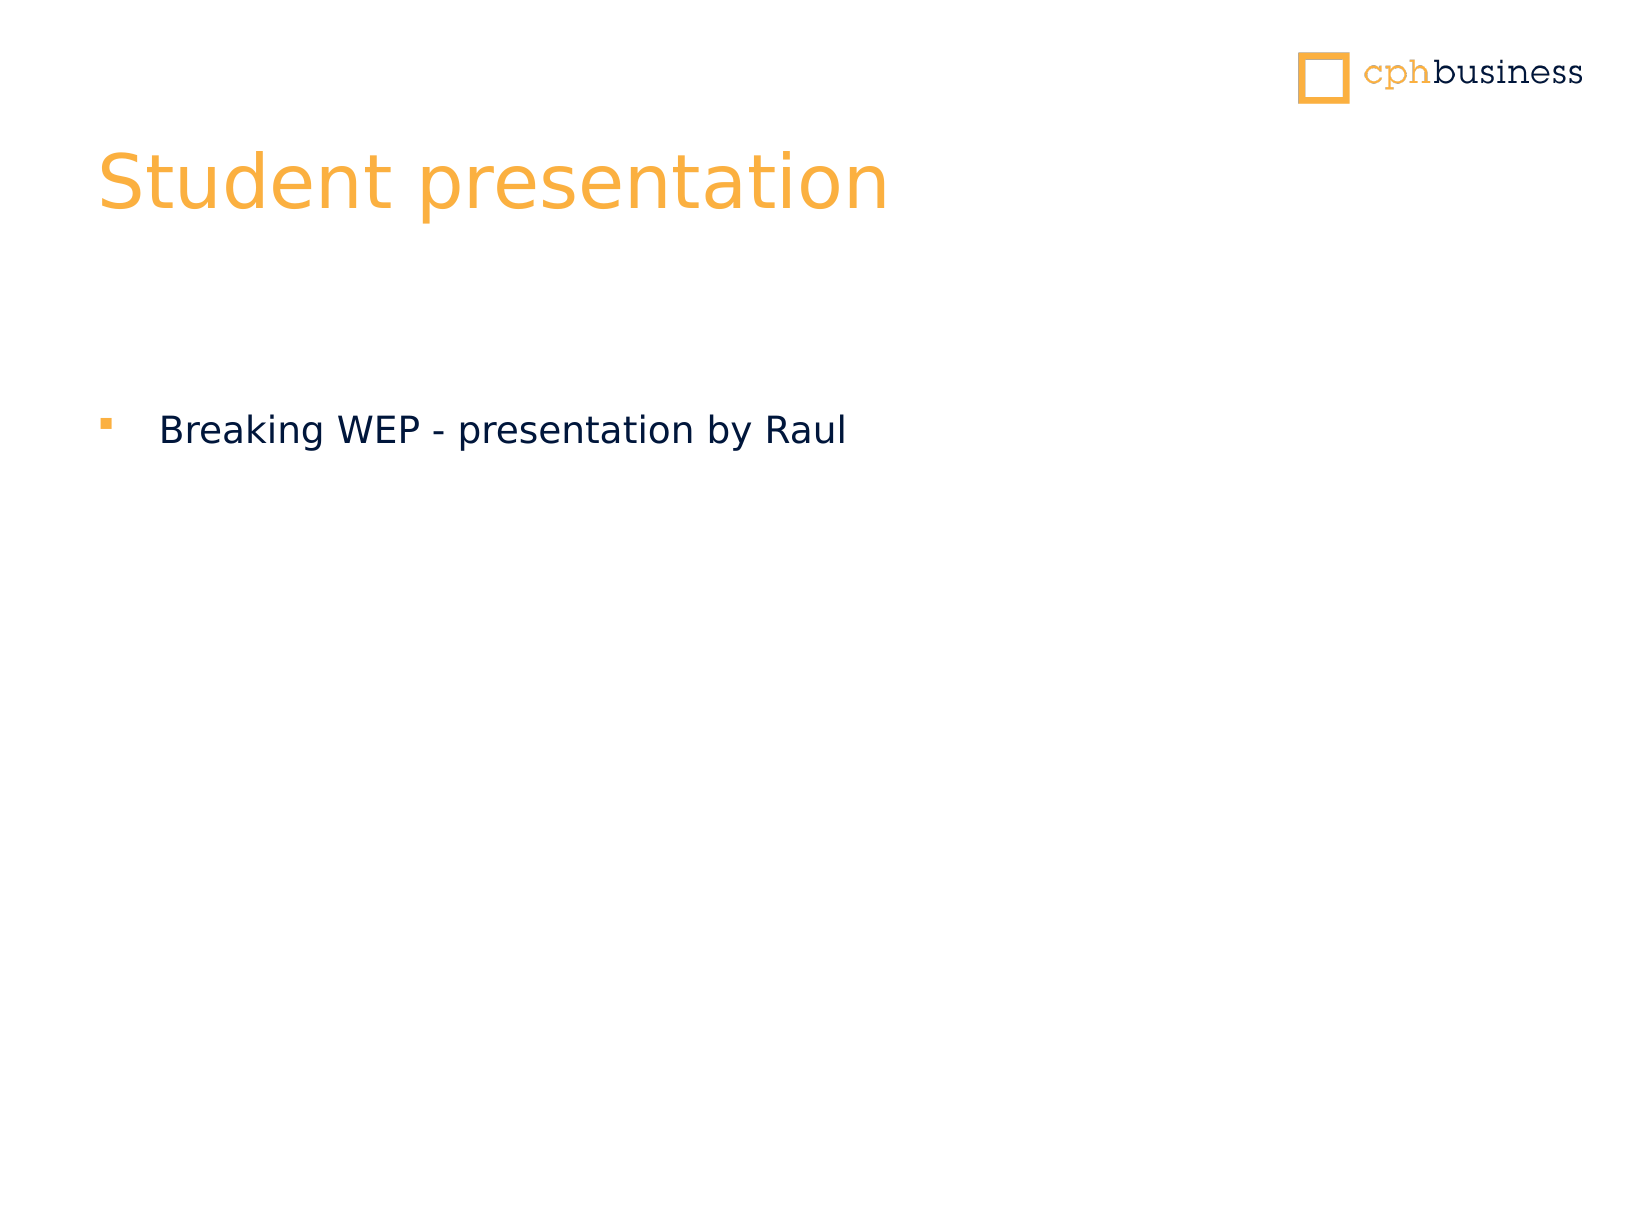

# Student presentation

Breaking WEP - presentation by Raul